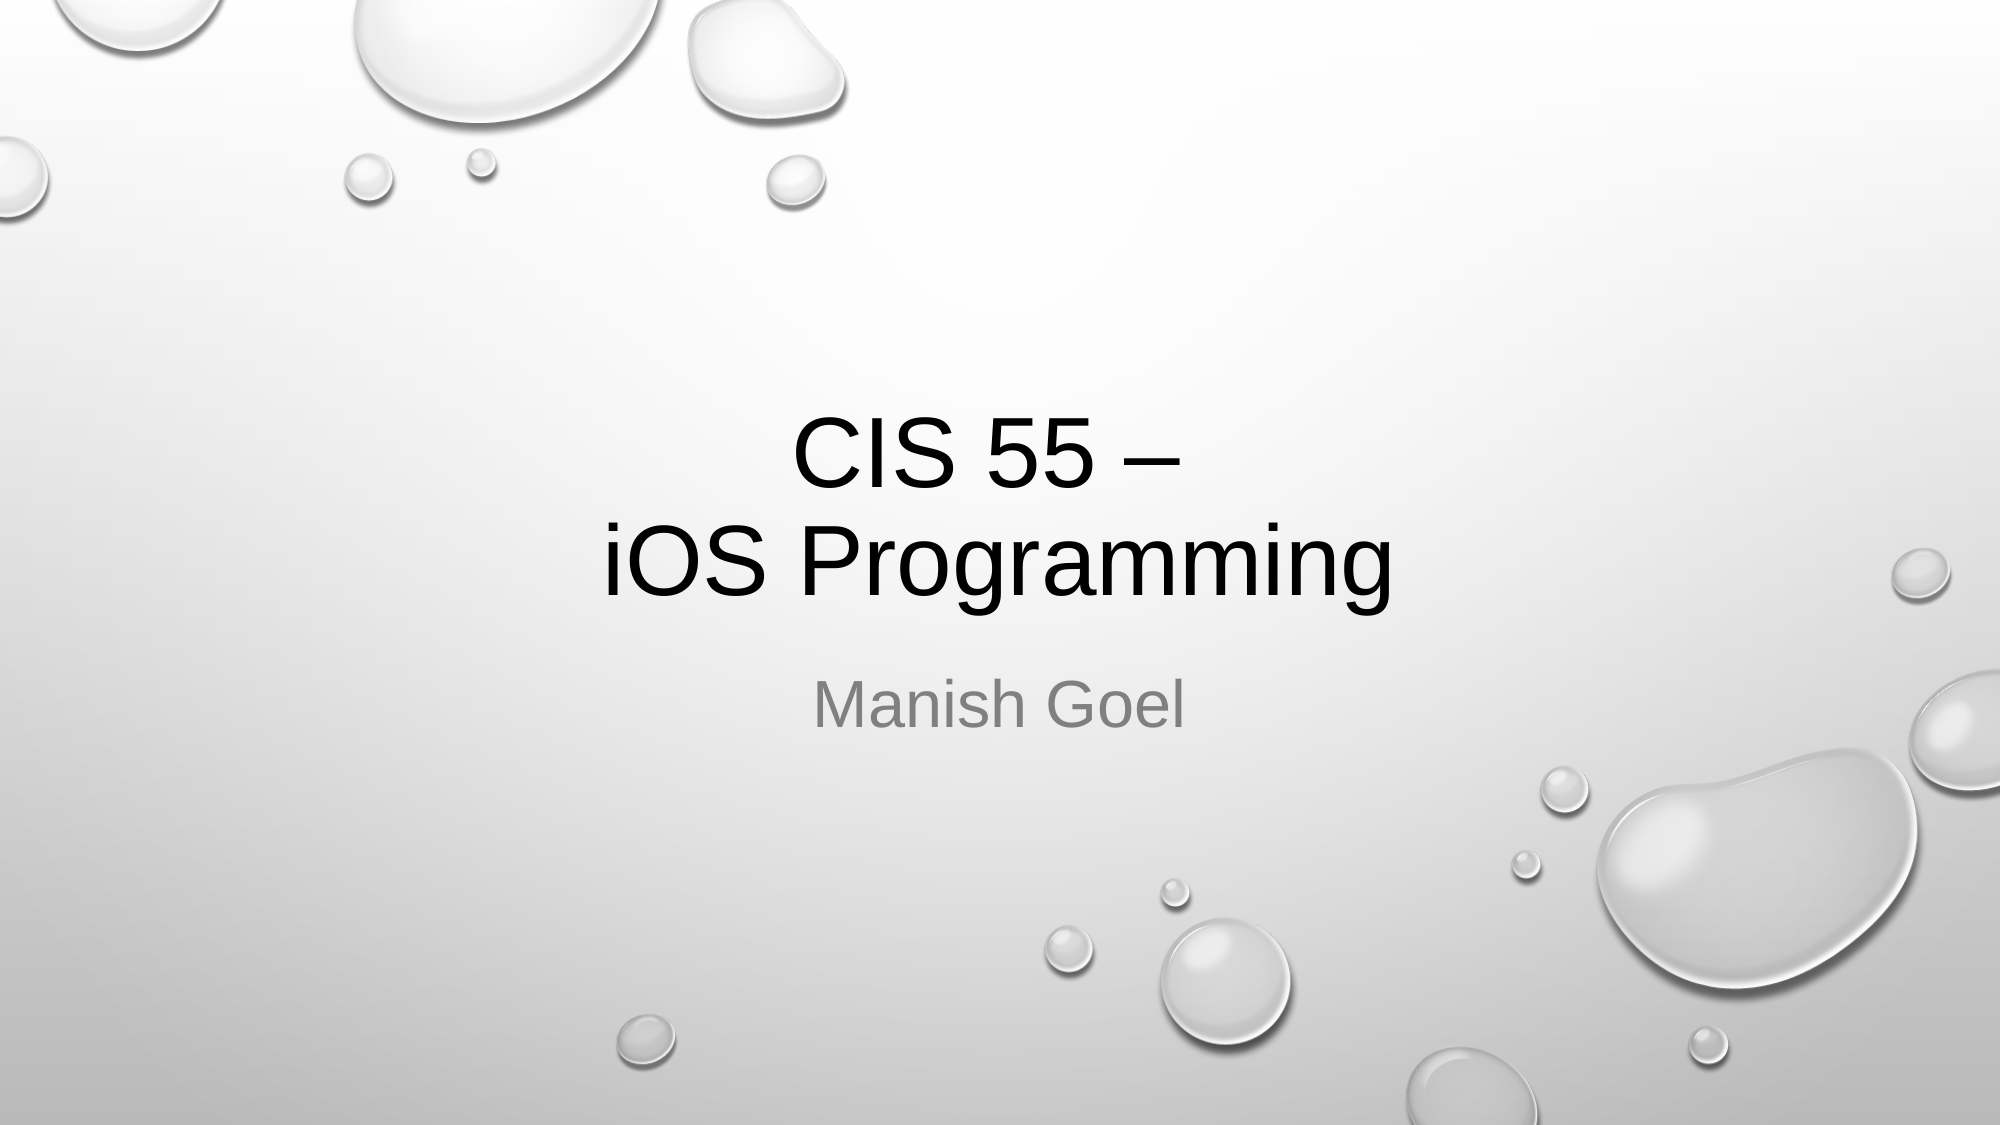

# CIS 55 – iOS Programming
Manish Goel